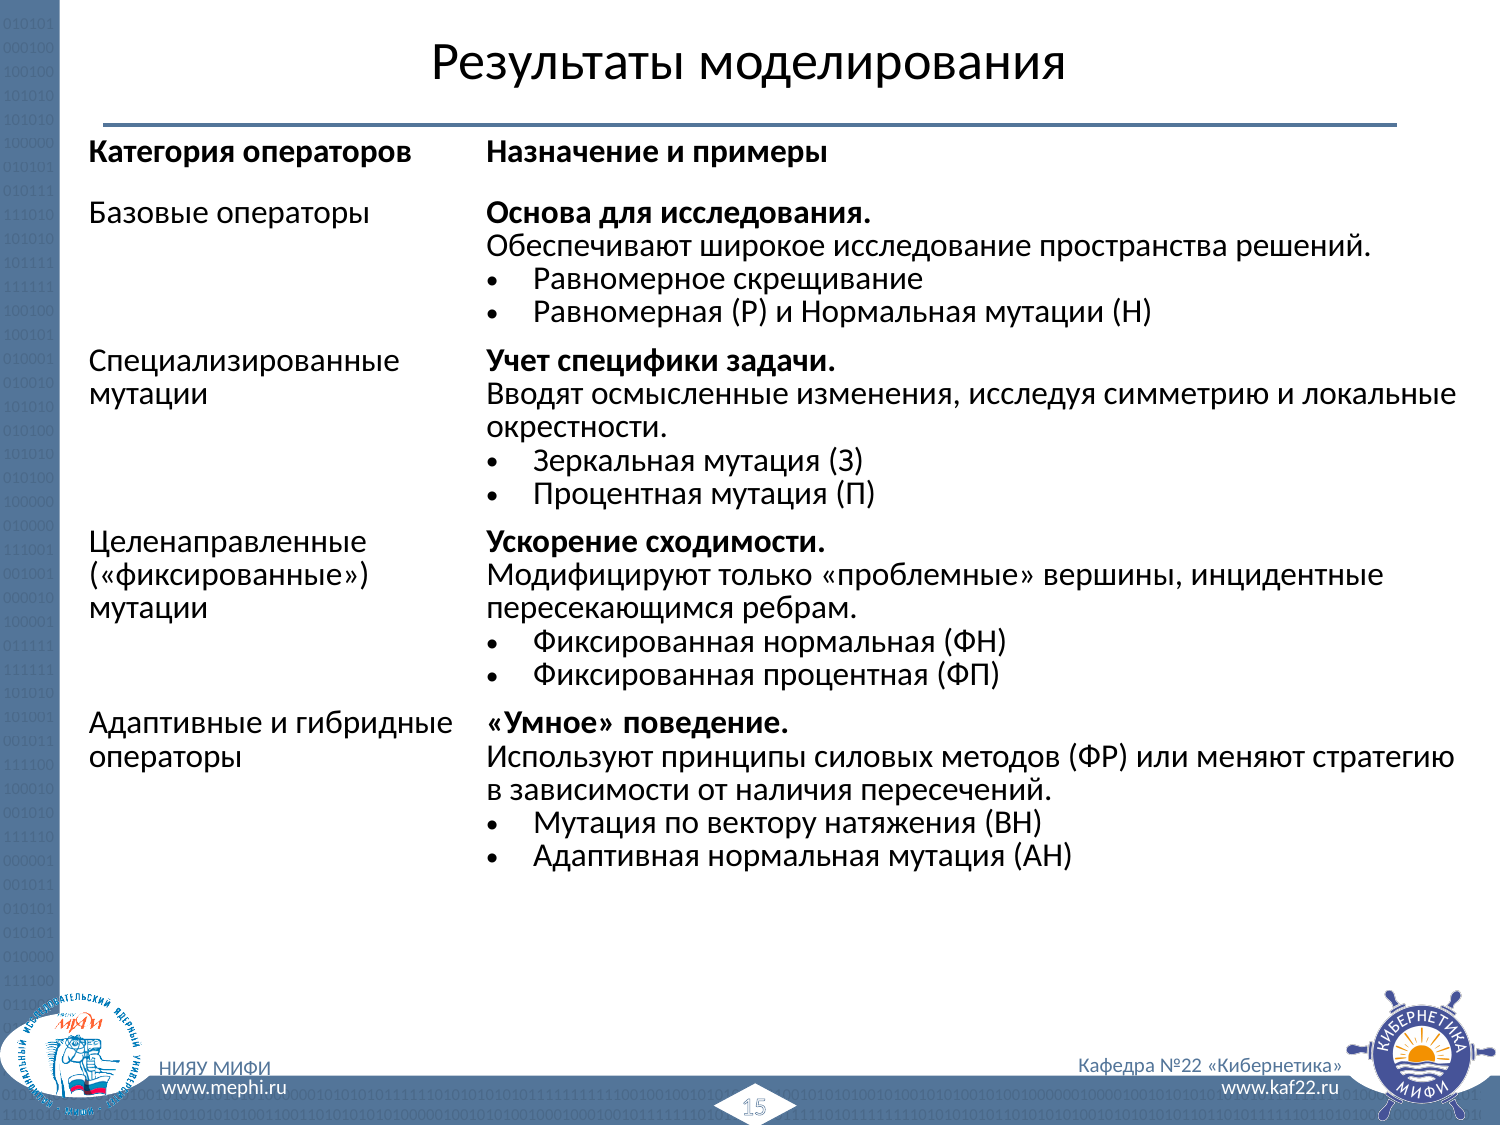

# Результаты моделирования
| Категория операторов | Назначение и примеры |
| --- | --- |
| Базовые операторы | Основа для исследования. Обеспечивают широкое исследование пространства решений. Равномерное скрещивание Равномерная (Р) и Нормальная мутации (Н) |
| Специализированные мутации | Учет специфики задачи. Вводят осмысленные изменения, исследуя симметрию и локальные окрестности. Зеркальная мутация (З) Процентная мутация (П) |
| Целенаправленные («фиксированные») мутации | Ускорение сходимости. Модифицируют только «проблемные» вершины, инцидентные пересекающимся ребрам. Фиксированная нормальная (ФН) Фиксированная процентная (ФП) |
| Адаптивные и гибридные операторы | «Умное» поведение. Используют принципы силовых методов (ФР) или меняют стратегию в зависимости от наличия пересечений. Мутация по вектору натяжения (ВН) Адаптивная нормальная мутация (АН) |
15